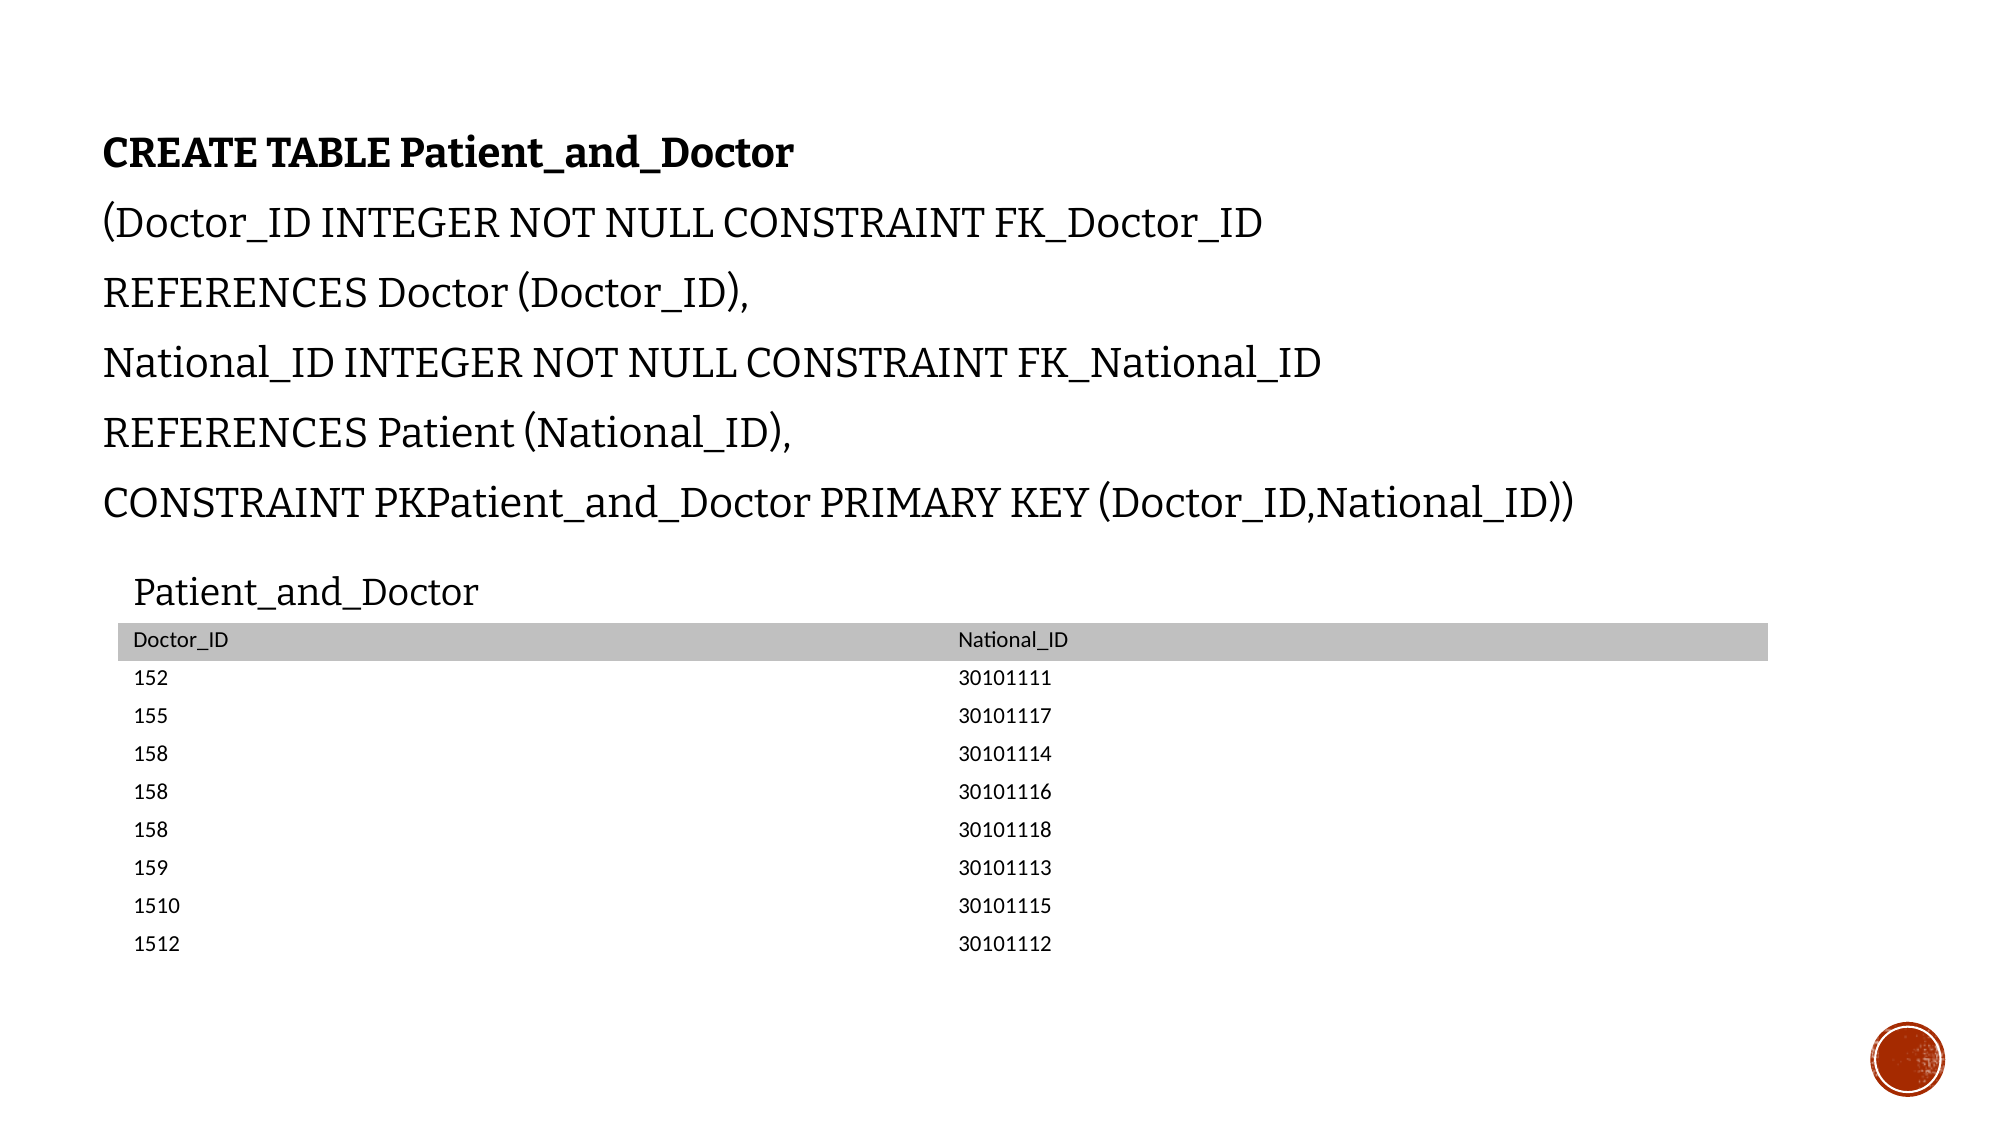

CREATE TABLE Patient_and_Doctor
(Doctor_ID INTEGER NOT NULL CONSTRAINT FK_Doctor_ID
REFERENCES Doctor (Doctor_ID),
National_ID INTEGER NOT NULL CONSTRAINT FK_National_ID
REFERENCES Patient (National_ID),
CONSTRAINT PKPatient_and_Doctor PRIMARY KEY (Doctor_ID,National_ID))
| Patient\_and\_Doctor |  |
| --- | --- |
| Doctor\_ID | National\_ID |
| 152 | 30101111 |
| 155 | 30101117 |
| 158 | 30101114 |
| 158 | 30101116 |
| 158 | 30101118 |
| 159 | 30101113 |
| 1510 | 30101115 |
| 1512 | 30101112 |